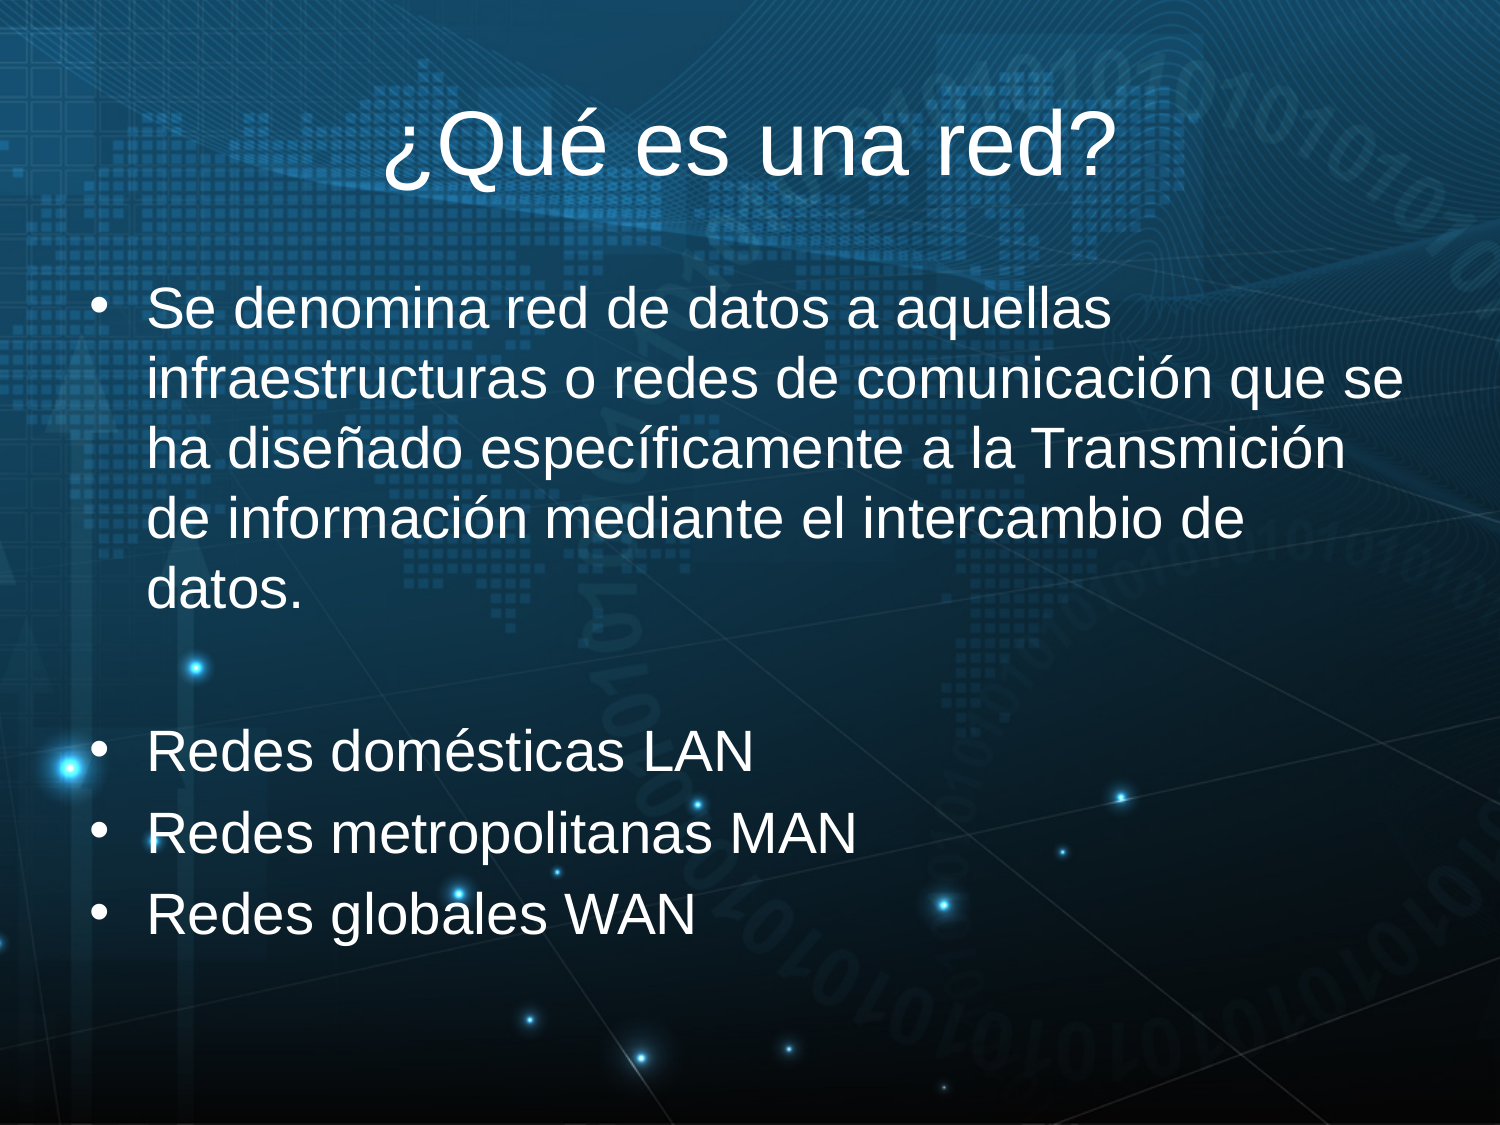

# ¿Qué es una red?
Se denomina red de datos a aquellas infraestructuras o redes de comunicación que se ha diseñado específicamente a la Transmición de información mediante el intercambio de datos.

Redes domésticas LAN
Redes metropolitanas MAN
Redes globales WAN